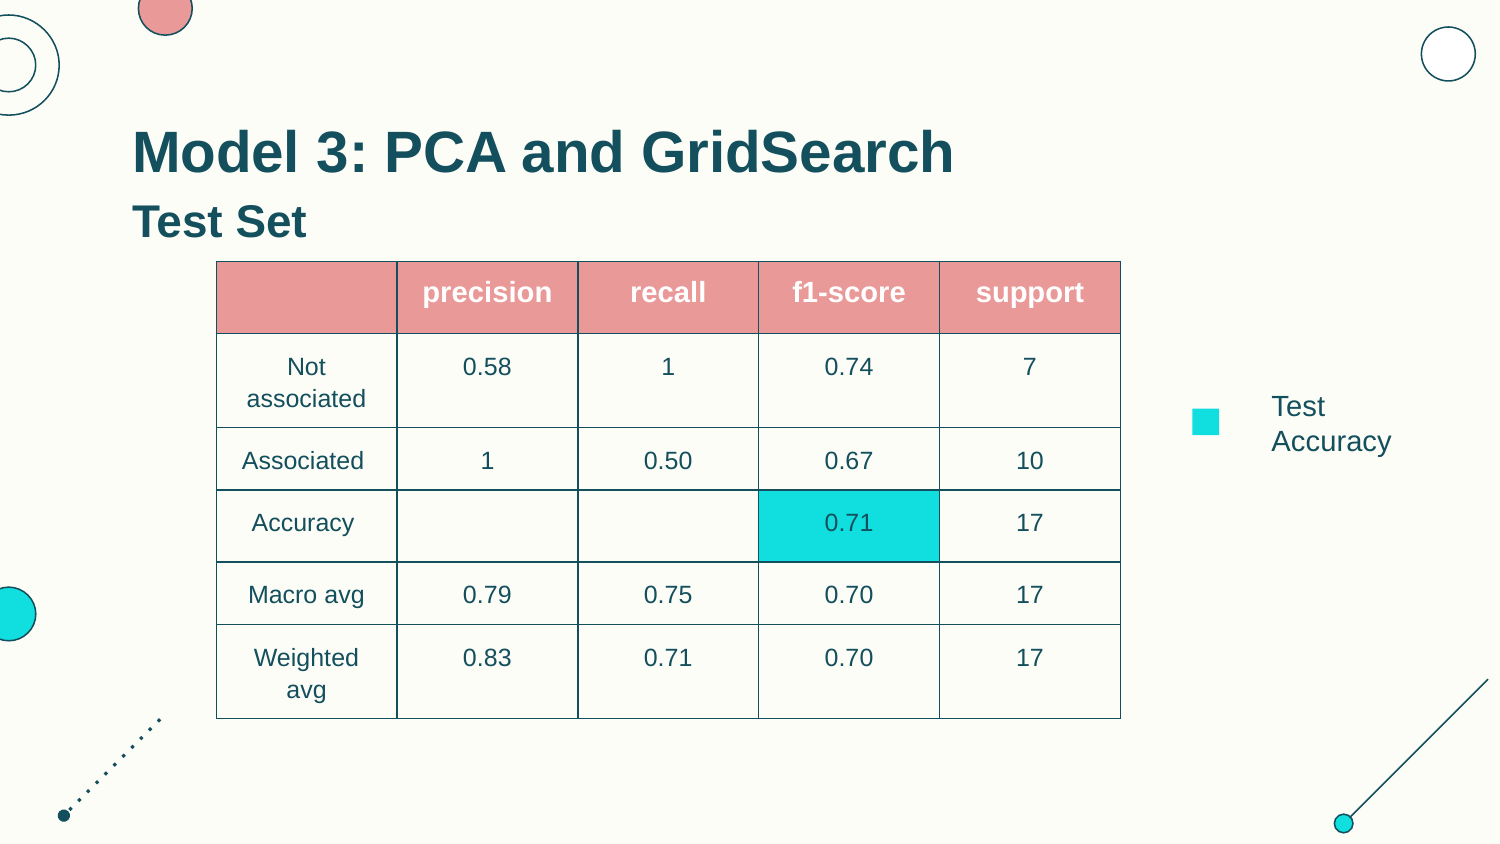

# Model 3: PCA and GridSearch
Test Set
|  | precision | recall | f1-score | support |
| --- | --- | --- | --- | --- |
| Not associated | 0.58 | 1 | 0.74 | 7 |
| Associated | 1 | 0.50 | 0.67 | 10 |
| Accuracy |  |  | 0.71 | 17 |
| Macro avg | 0.79 | 0.75 | 0.70 | 17 |
| Weighted avg | 0.83 | 0.71 | 0.70 | 17 |
Test Accuracy